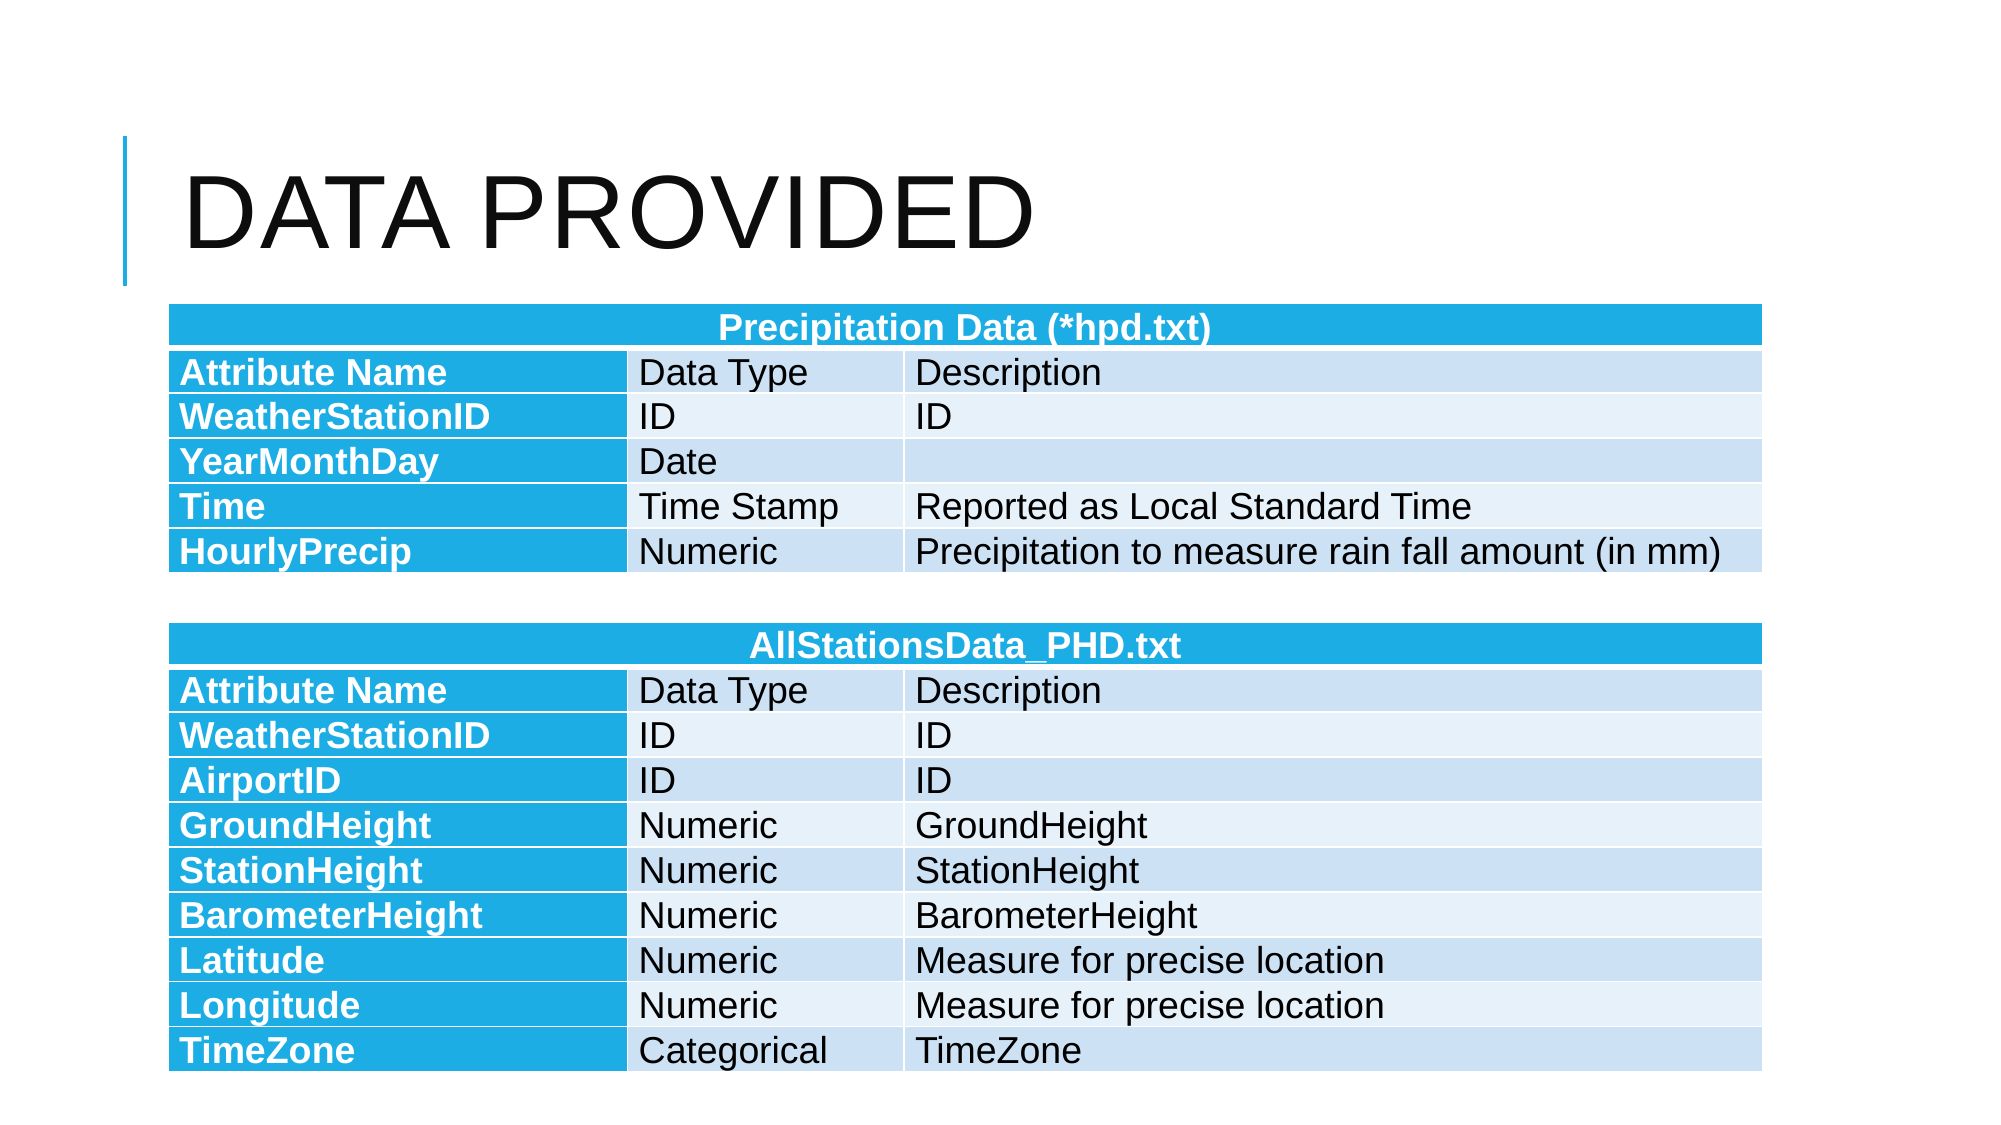

# Data provided
| Precipitation Data (\*hpd.txt) |  |  |
| --- | --- | --- |
| Attribute Name | Data Type | Description |
| WeatherStationID | ID | ID |
| YearMonthDay | Date |  |
| Time | Time Stamp | Reported as Local Standard Time |
| HourlyPrecip | Numeric | Precipitation to measure rain fall amount (in mm) |
| AllStationsData\_PHD.txt |  |  |
| --- | --- | --- |
| Attribute Name | Data Type | Description |
| WeatherStationID | ID | ID |
| AirportID | ID | ID |
| GroundHeight | Numeric | GroundHeight |
| StationHeight | Numeric | StationHeight |
| BarometerHeight | Numeric | BarometerHeight |
| Latitude | Numeric | Measure for precise location |
| Longitude | Numeric | Measure for precise location |
| TimeZone | Categorical | TimeZone |